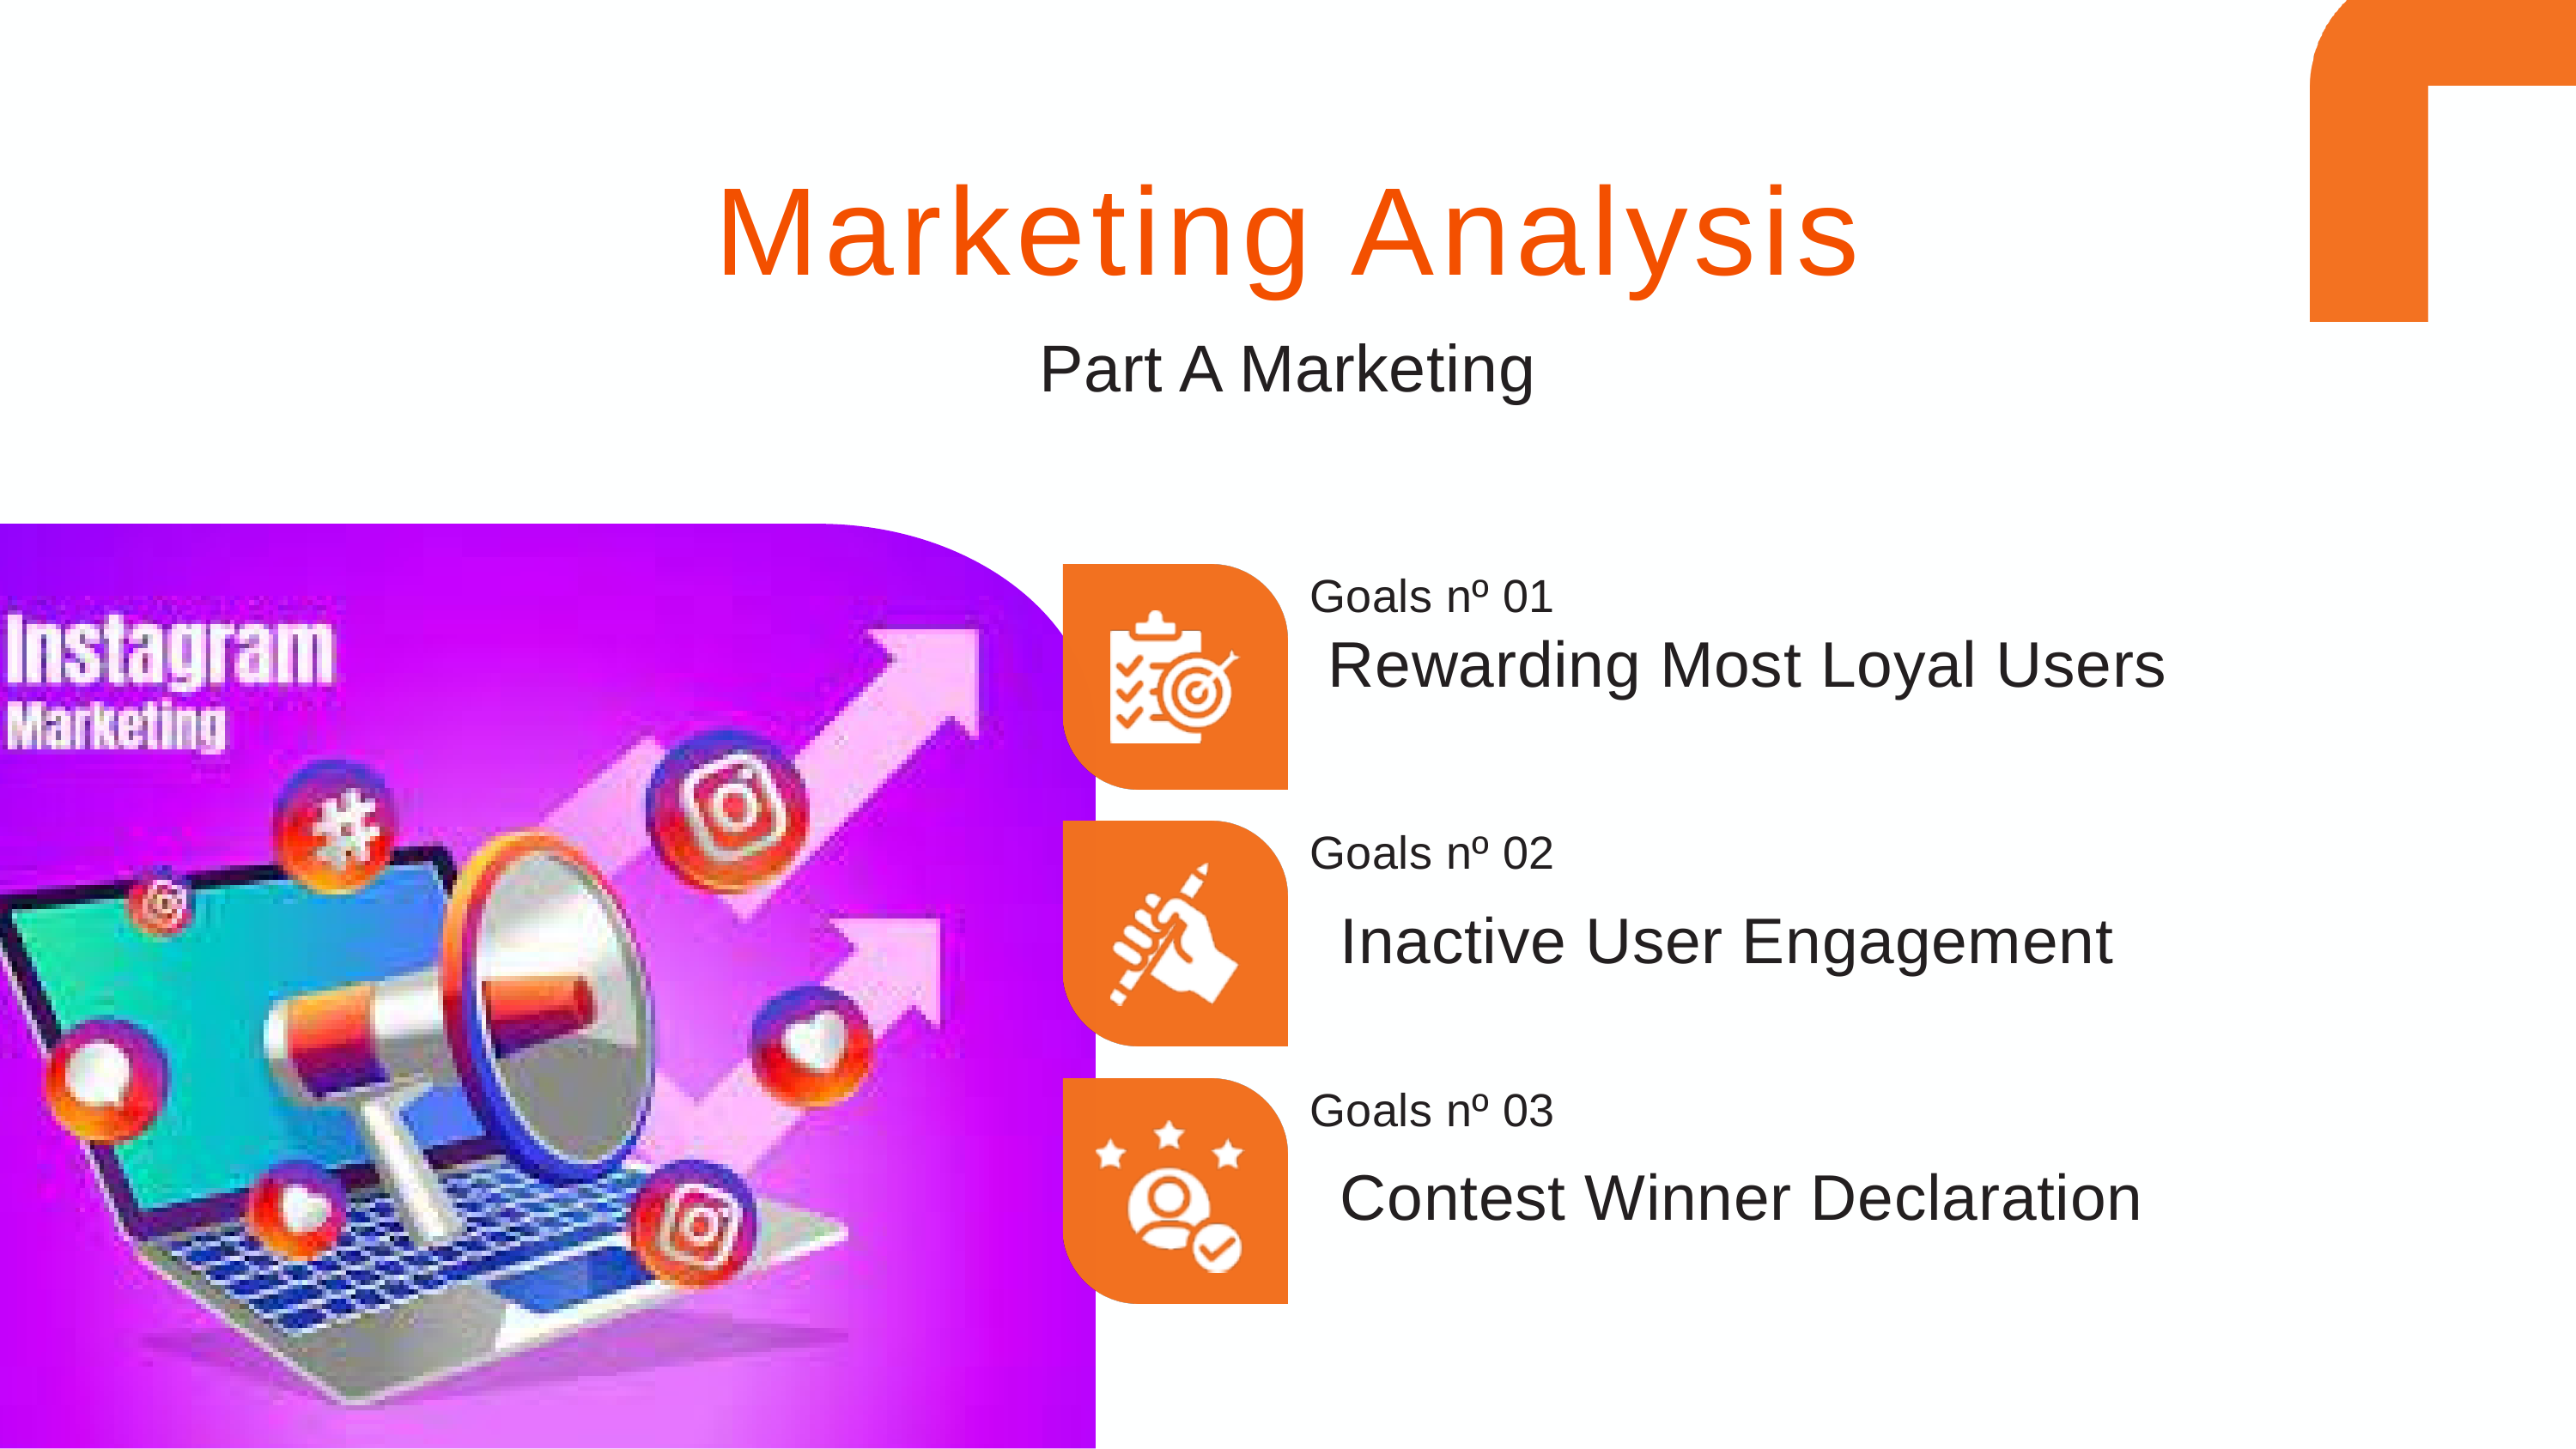

Marketing Analysis
Part A Marketing

Goals nº 01

 Rewarding Most Loyal Users

Goals nº 02

Inactive User Engagement
Goals nº 03

Contest Winner Declaration